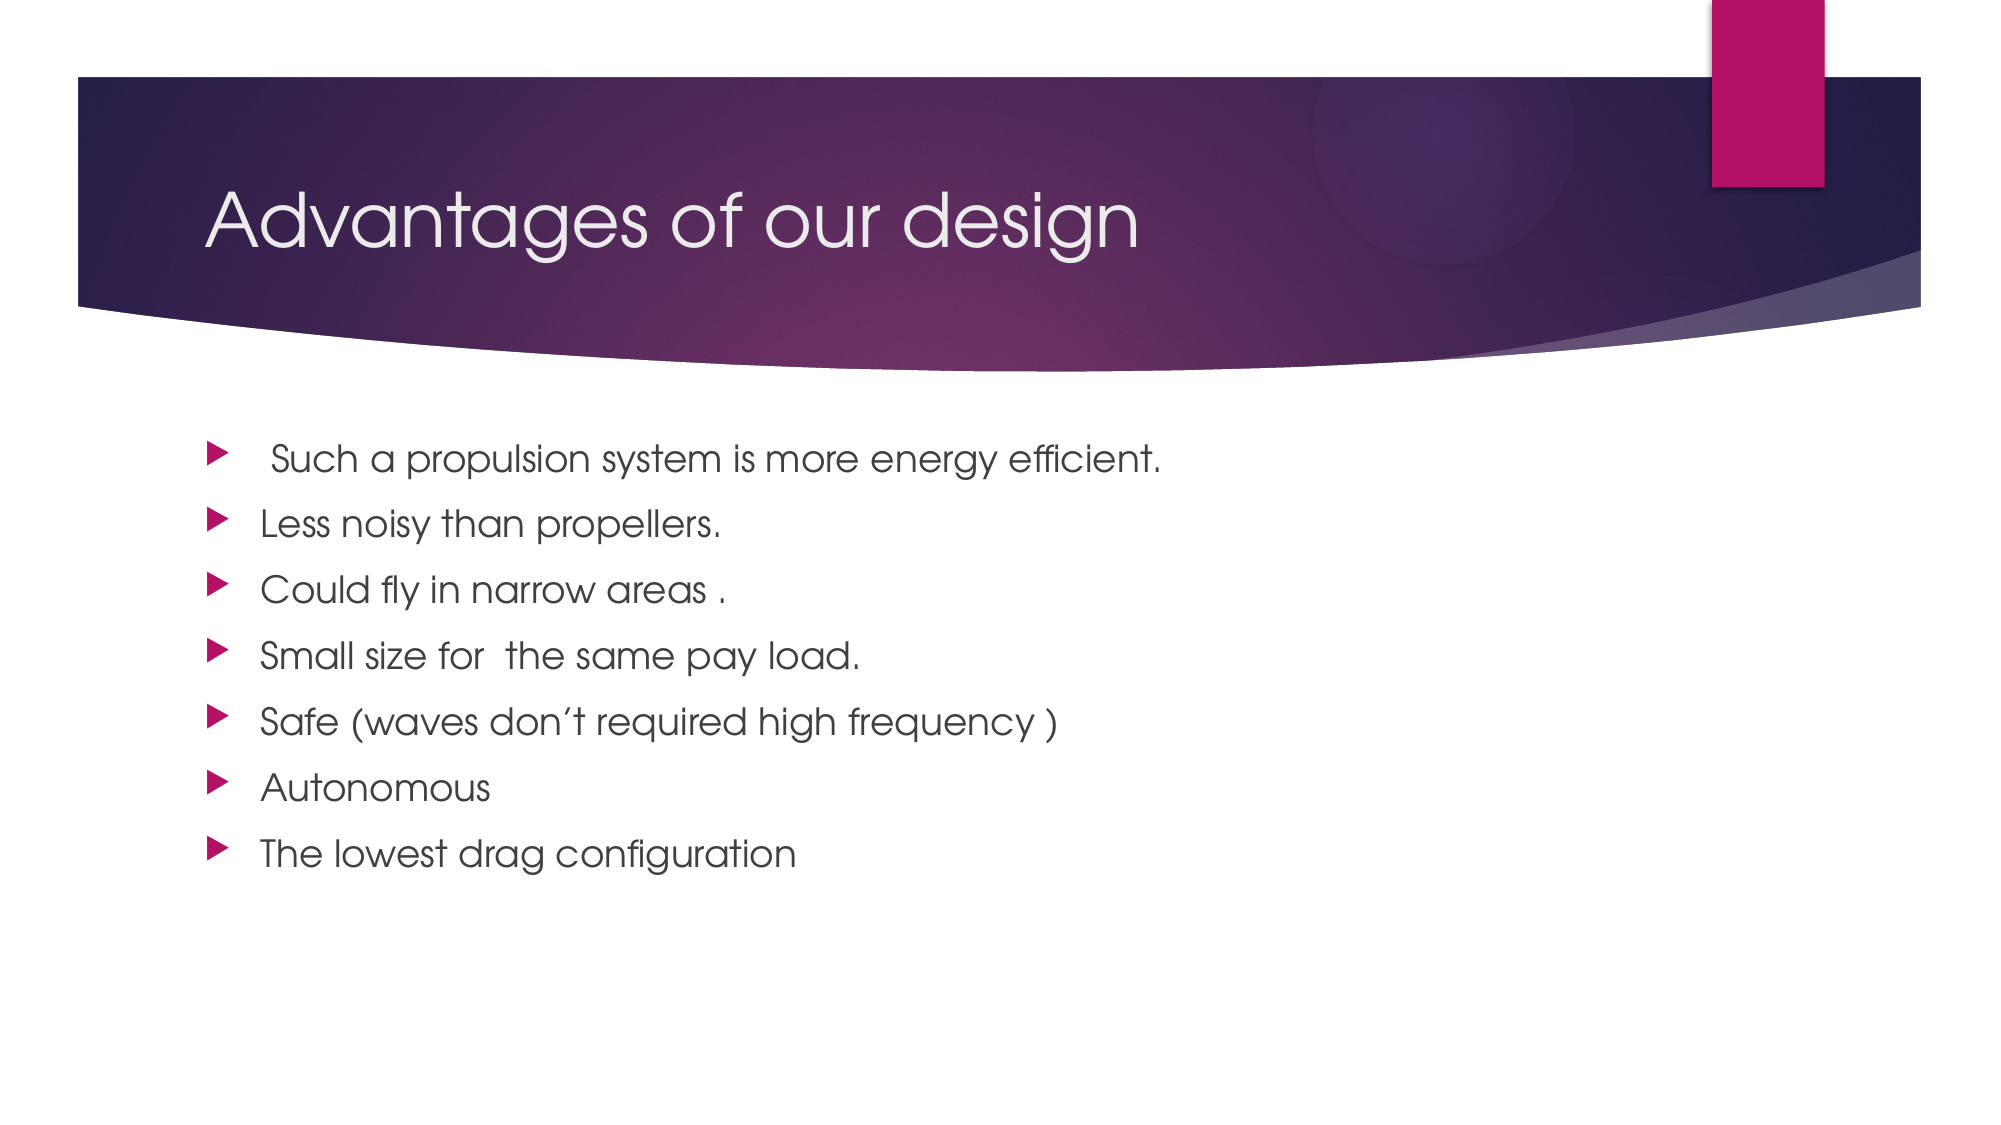

# Advantages of our design
 Such a propulsion system is more energy efficient.
Less noisy than propellers.
Could fly in narrow areas .
Small size for  the same pay load.
Safe (waves don’t required high frequency )
Autonomous
The lowest drag configuration